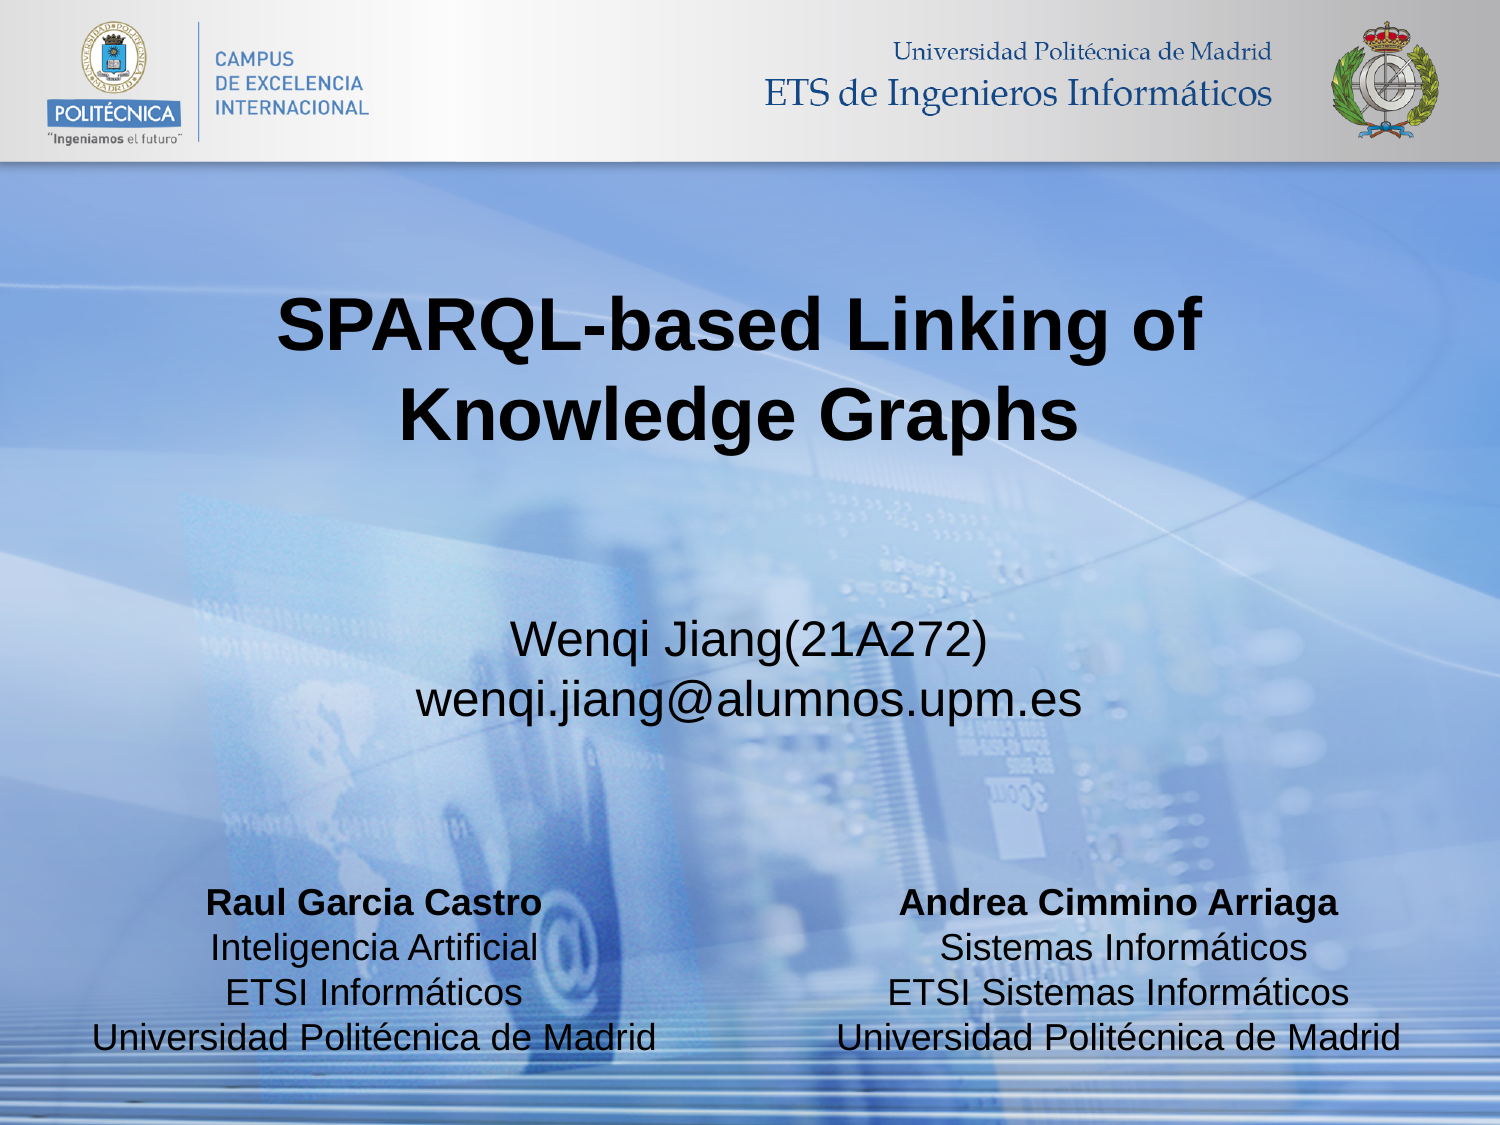

SPARQL-based Linking of
Knowledge Graphs
Wenqi Jiang(21A272)
wenqi.jiang@alumnos.upm.es
Raul Garcia Castro
Inteligencia Artificial
ETSI Informáticos
Universidad Politécnica de Madrid
Andrea Cimmino Arriaga
Sistemas Informáticos
ETSI Sistemas Informáticos
Universidad Politécnica de Madrid